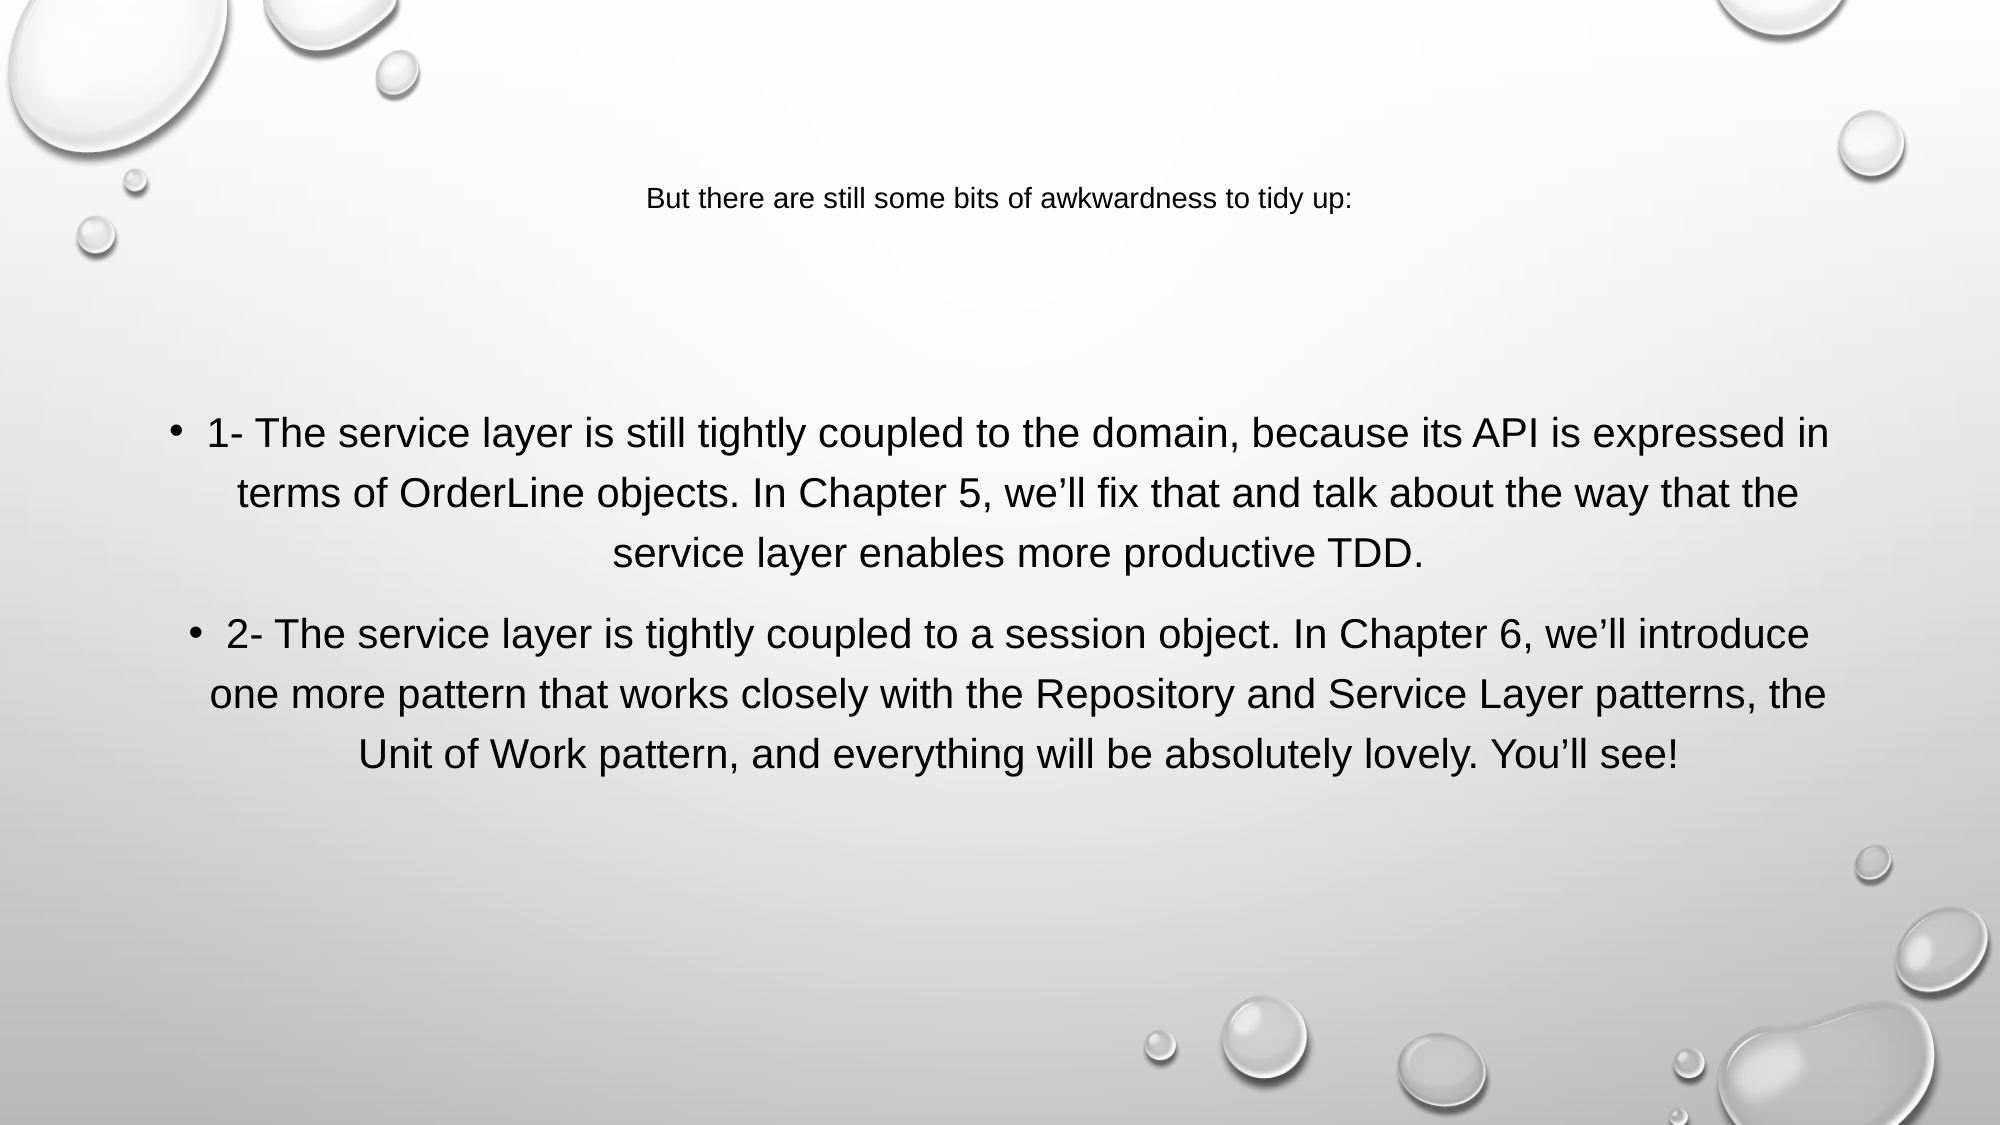

# But there are still some bits of awkwardness to tidy up:
1- The service layer is still tightly coupled to the domain, because its API is expressed in terms of OrderLine objects. In Chapter 5, we’ll fix that and talk about the way that the service layer enables more productive TDD.
2- The service layer is tightly coupled to a session object. In Chapter 6, we’ll introduce one more pattern that works closely with the Repository and Service Layer patterns, the Unit of Work pattern, and everything will be absolutely lovely. You’ll see!